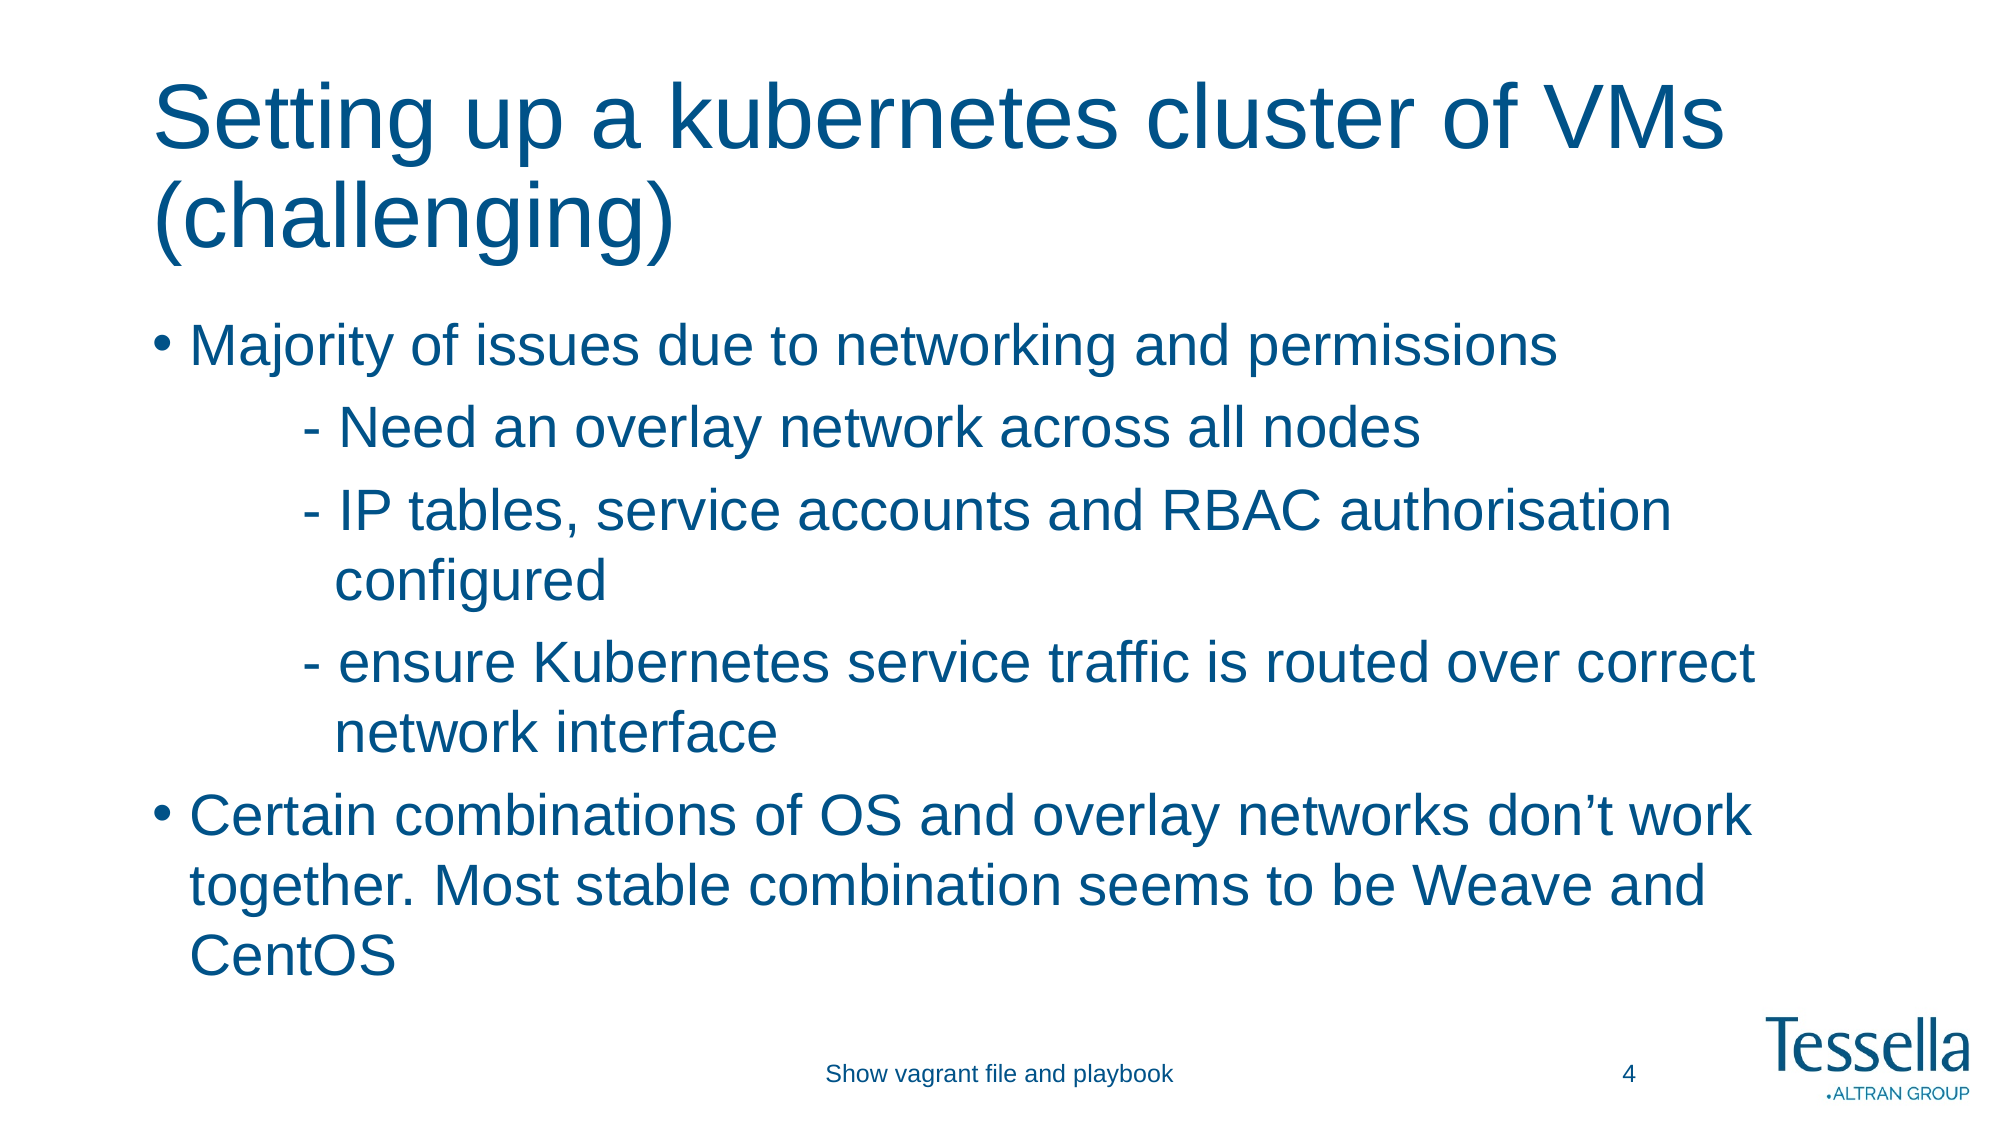

# Setting up a kubernetes cluster of VMs (challenging)
Majority of issues due to networking and permissions
	- Need an overlay network across all nodes
	- IP tables, service accounts and RBAC authorisation 		  configured
	- ensure Kubernetes service traffic is routed over correct 	 	  network interface
Certain combinations of OS and overlay networks don’t work together. Most stable combination seems to be Weave and CentOS

Show vagrant file and playbook
4